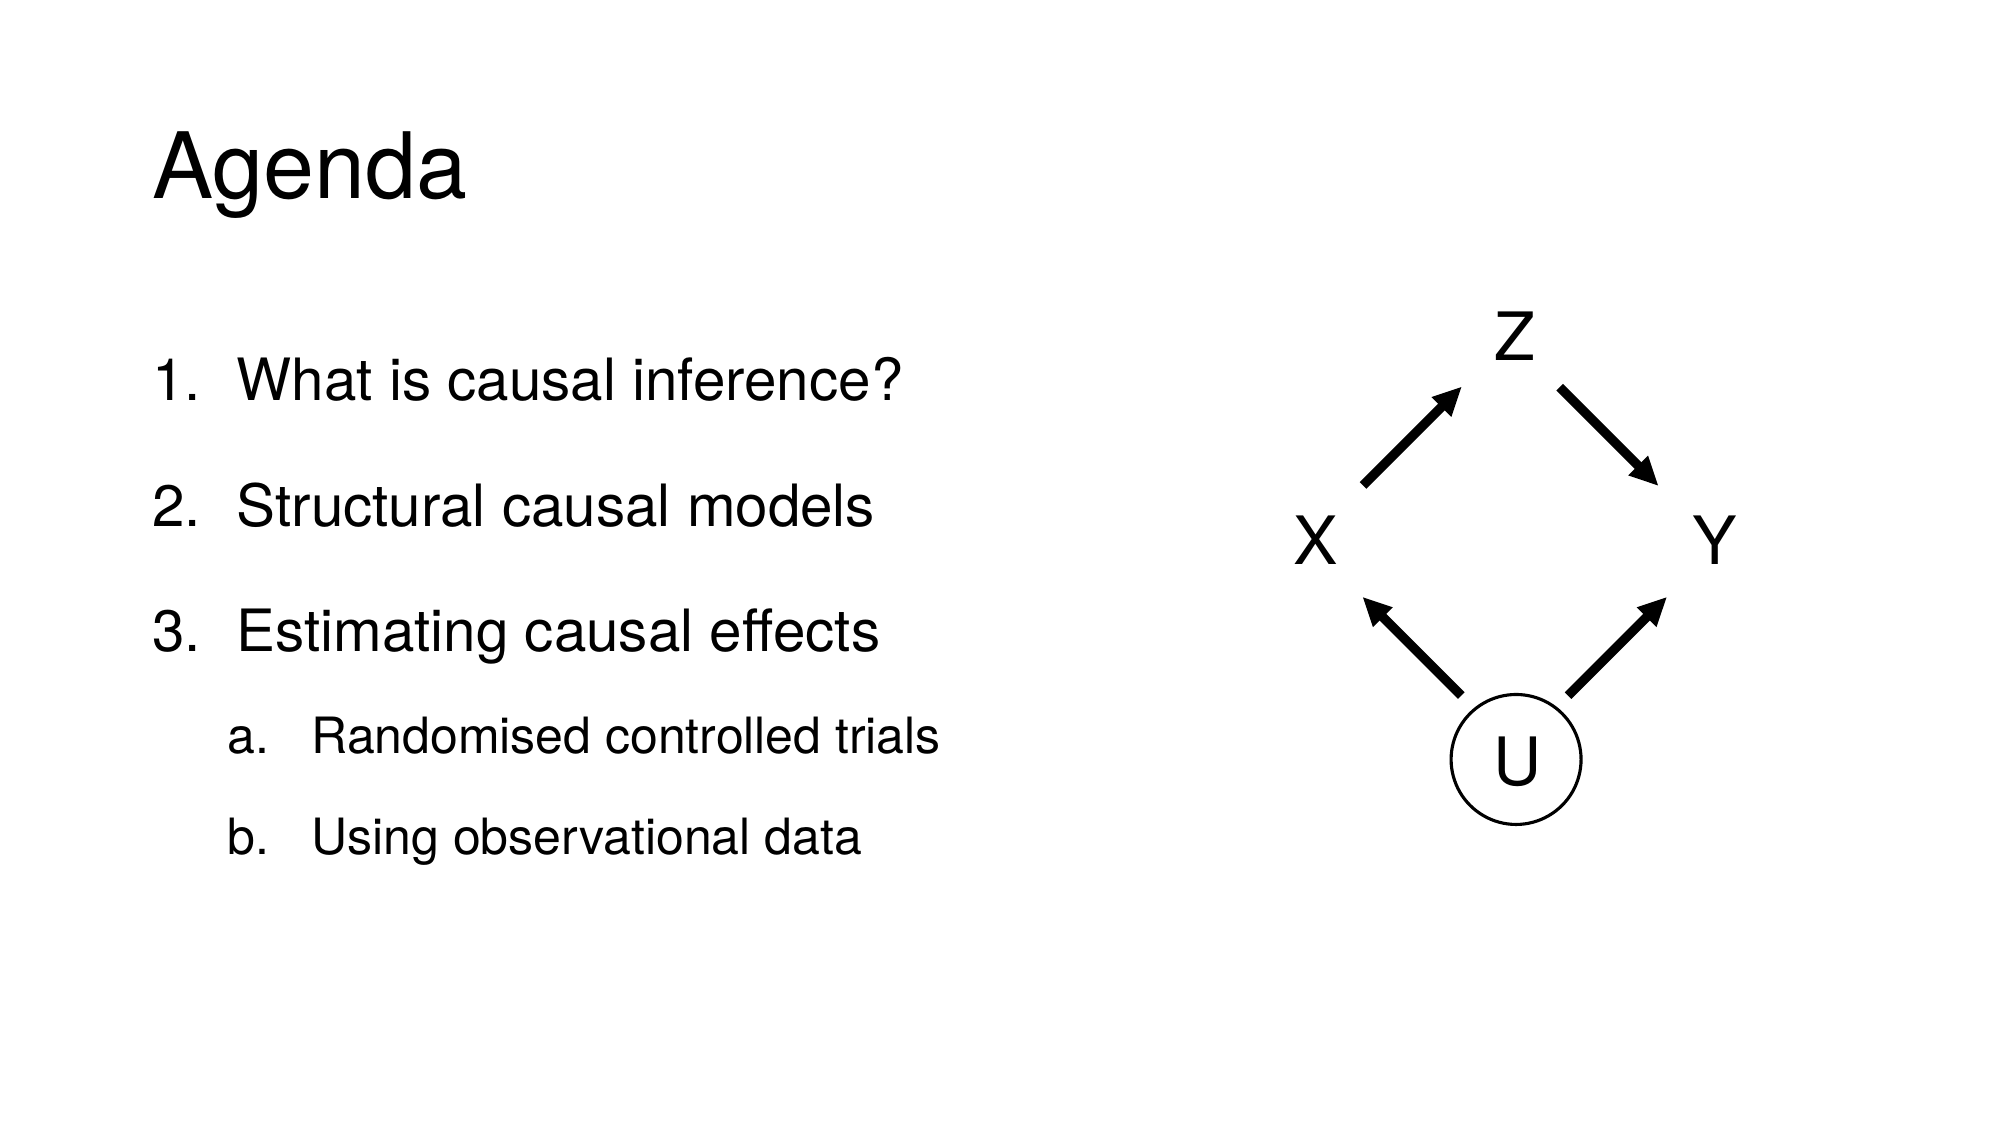

# Agenda
Z
What is causal inference?
Structural causal models
Estimating causal effects
Randomised controlled trials
Using observational data
X
Y

U